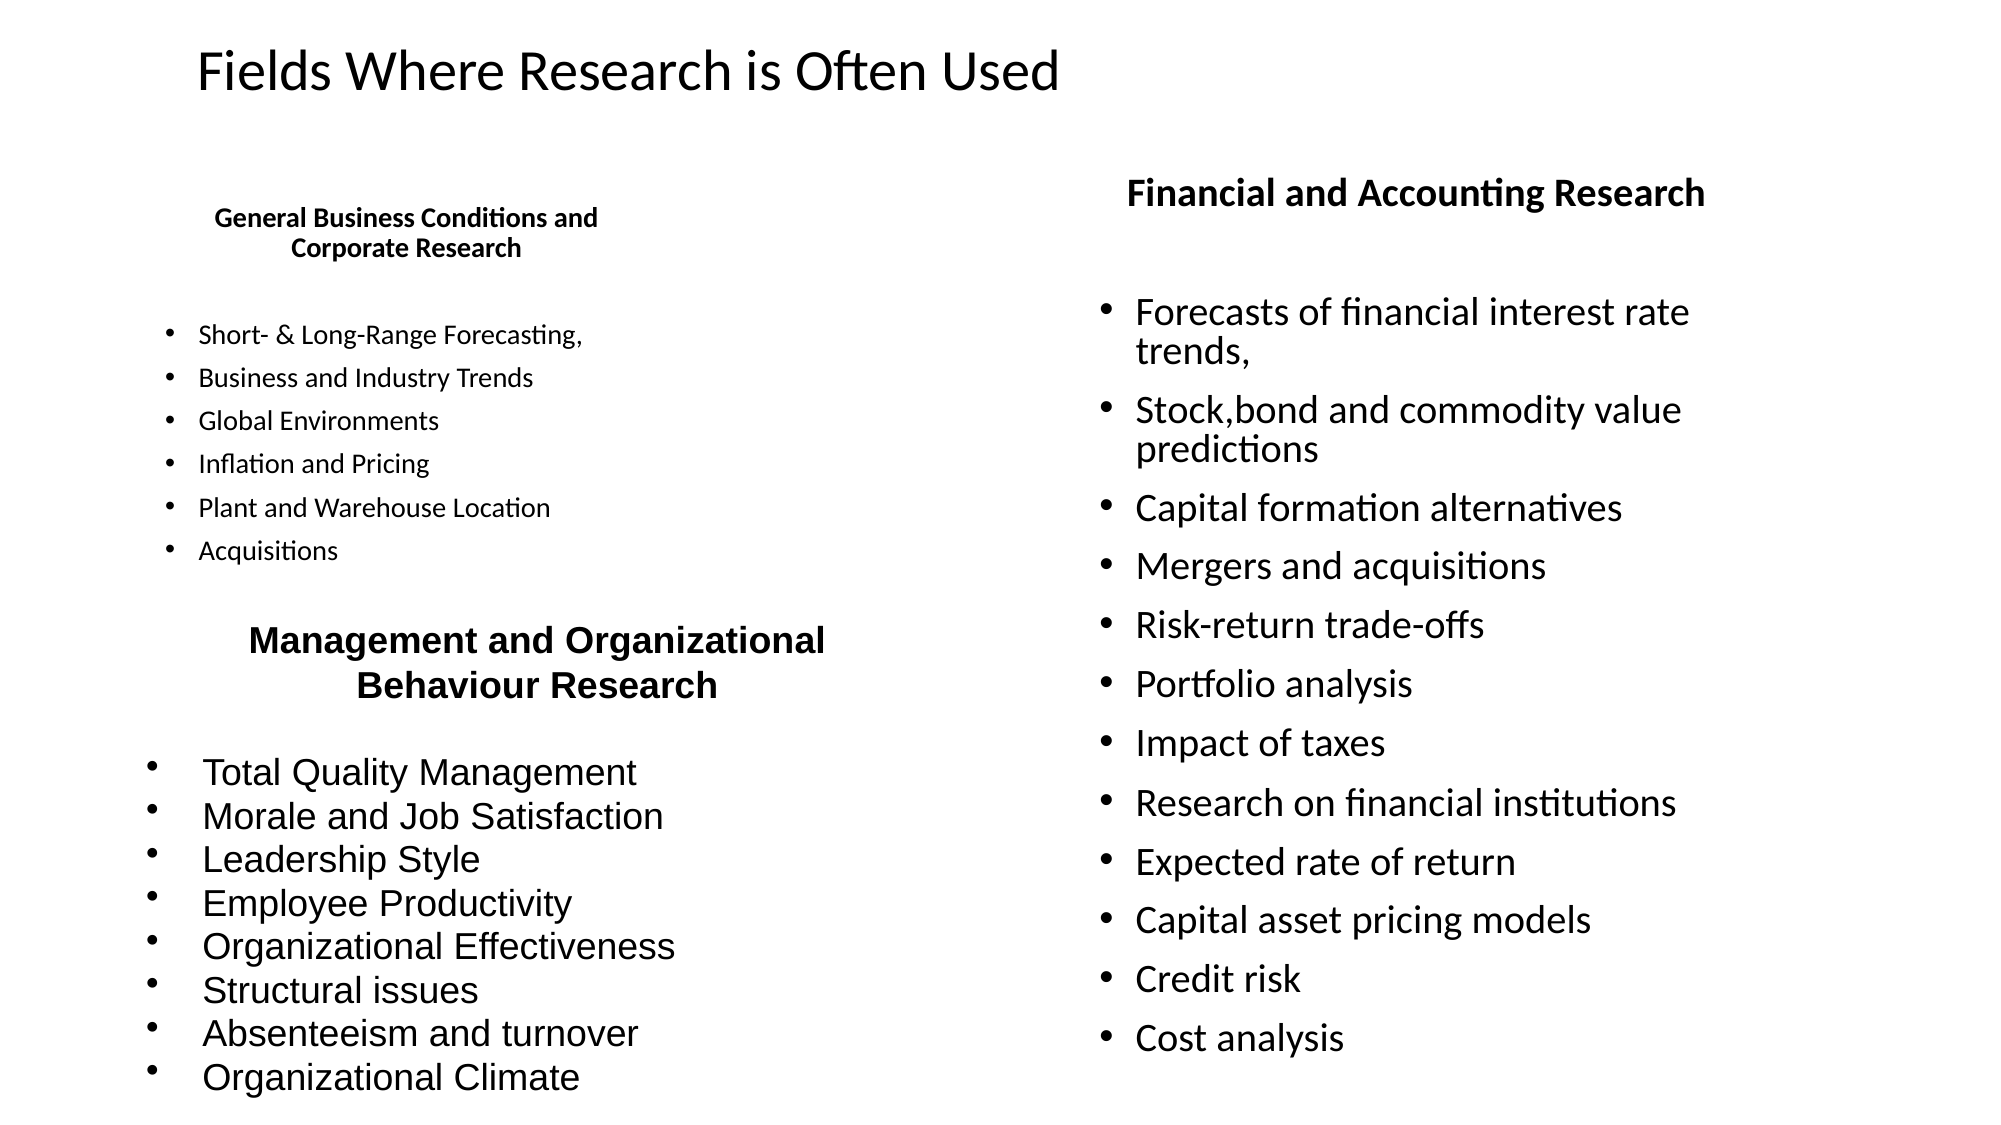

Fields Where Research is Often Used

General Business Conditions and
Corporate Research

Short- & Long-Range Forecasting,
Business and Industry Trends
Global Environments
Inflation and Pricing
Plant and Warehouse Location
Acquisitions
Financial and Accounting Research

Forecasts of financial interest rate trends,
Stock,bond and commodity value predictions
Capital formation alternatives
Mergers and acquisitions
Risk-return trade-offs
Portfolio analysis
Impact of taxes
Research on financial institutions
Expected rate of return
Capital asset pricing models
Credit risk
Cost analysis

Management and Organizational
Behaviour Research

Total Quality Management
Morale and Job Satisfaction
Leadership Style
Employee Productivity
Organizational Effectiveness
Structural issues
Absenteeism and turnover
Organizational Climate